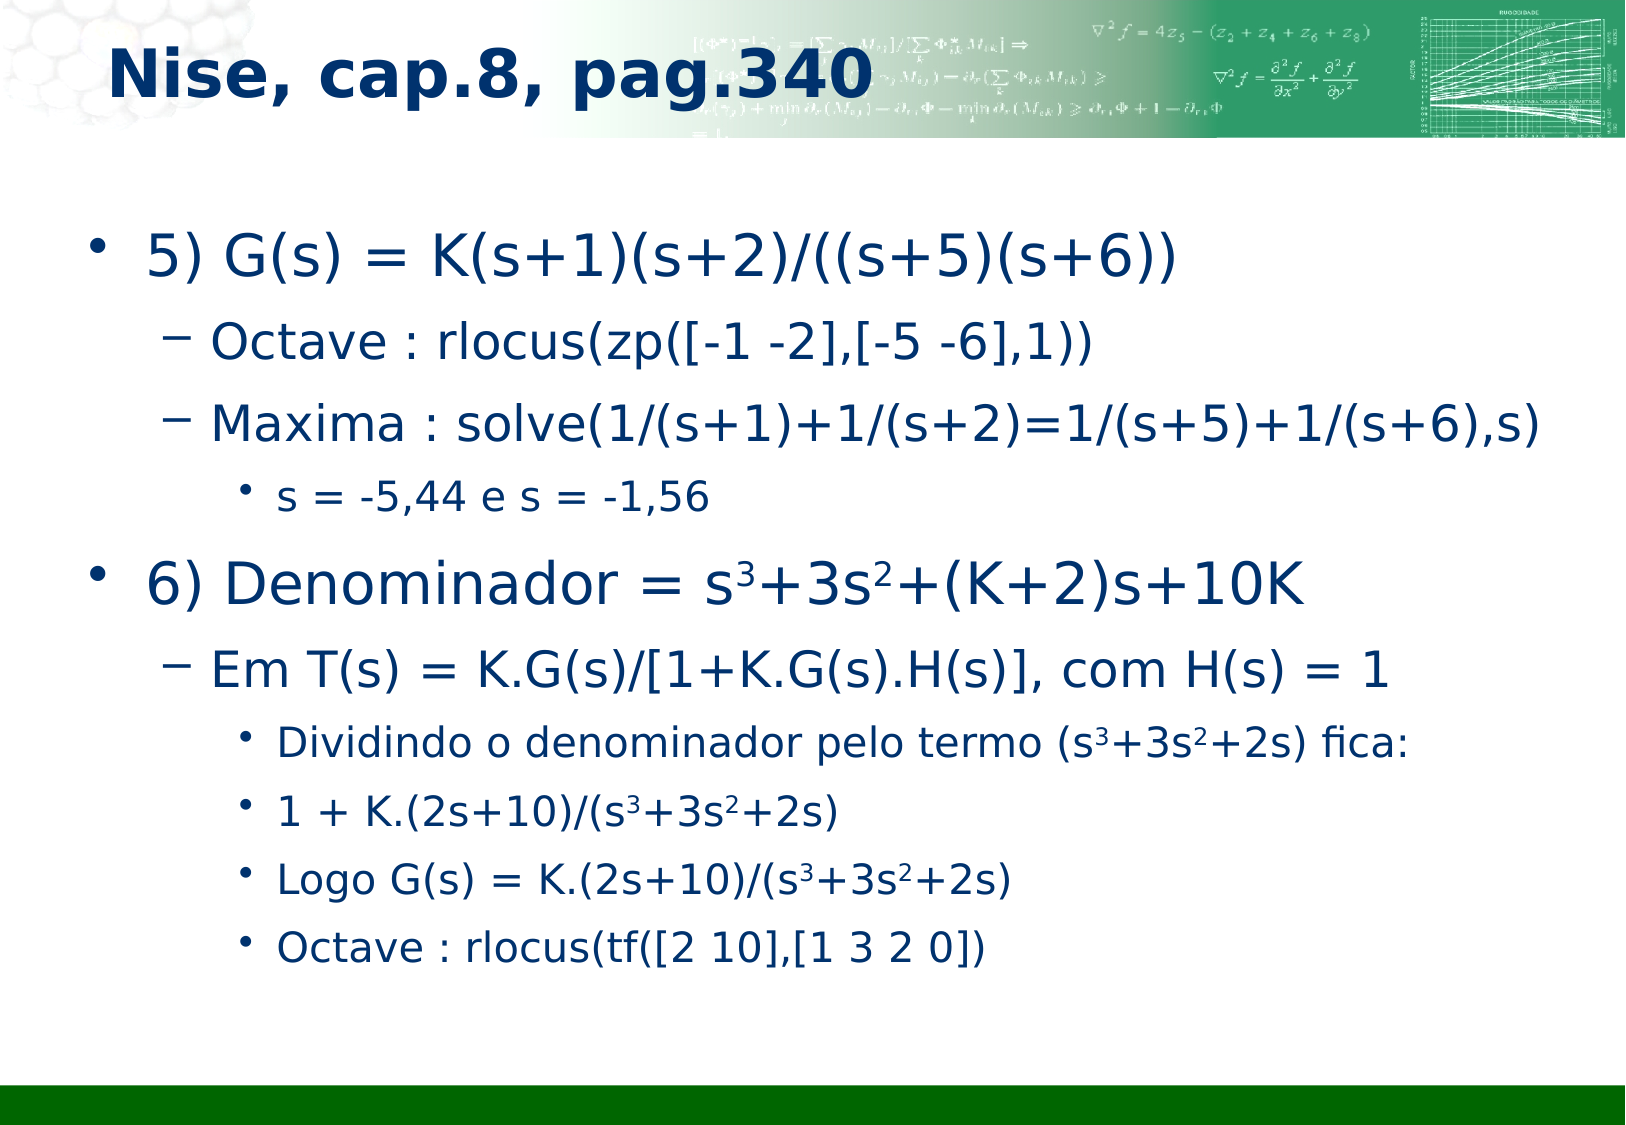

Nise, cap.8, pag.340
5) G(s) = K(s+1)(s+2)/((s+5)(s+6))
Octave : rlocus(zp([-1 -2],[-5 -6],1))
Maxima : solve(1/(s+1)+1/(s+2)=1/(s+5)+1/(s+6),s)
s = -5,44 e s = -1,56
6) Denominador = s3+3s2+(K+2)s+10K
Em T(s) = K.G(s)/[1+K.G(s).H(s)], com H(s) = 1
Dividindo o denominador pelo termo (s3+3s2+2s) fica:
1 + K.(2s+10)/(s3+3s2+2s)
Logo G(s) = K.(2s+10)/(s3+3s2+2s)
Octave : rlocus(tf([2 10],[1 3 2 0])